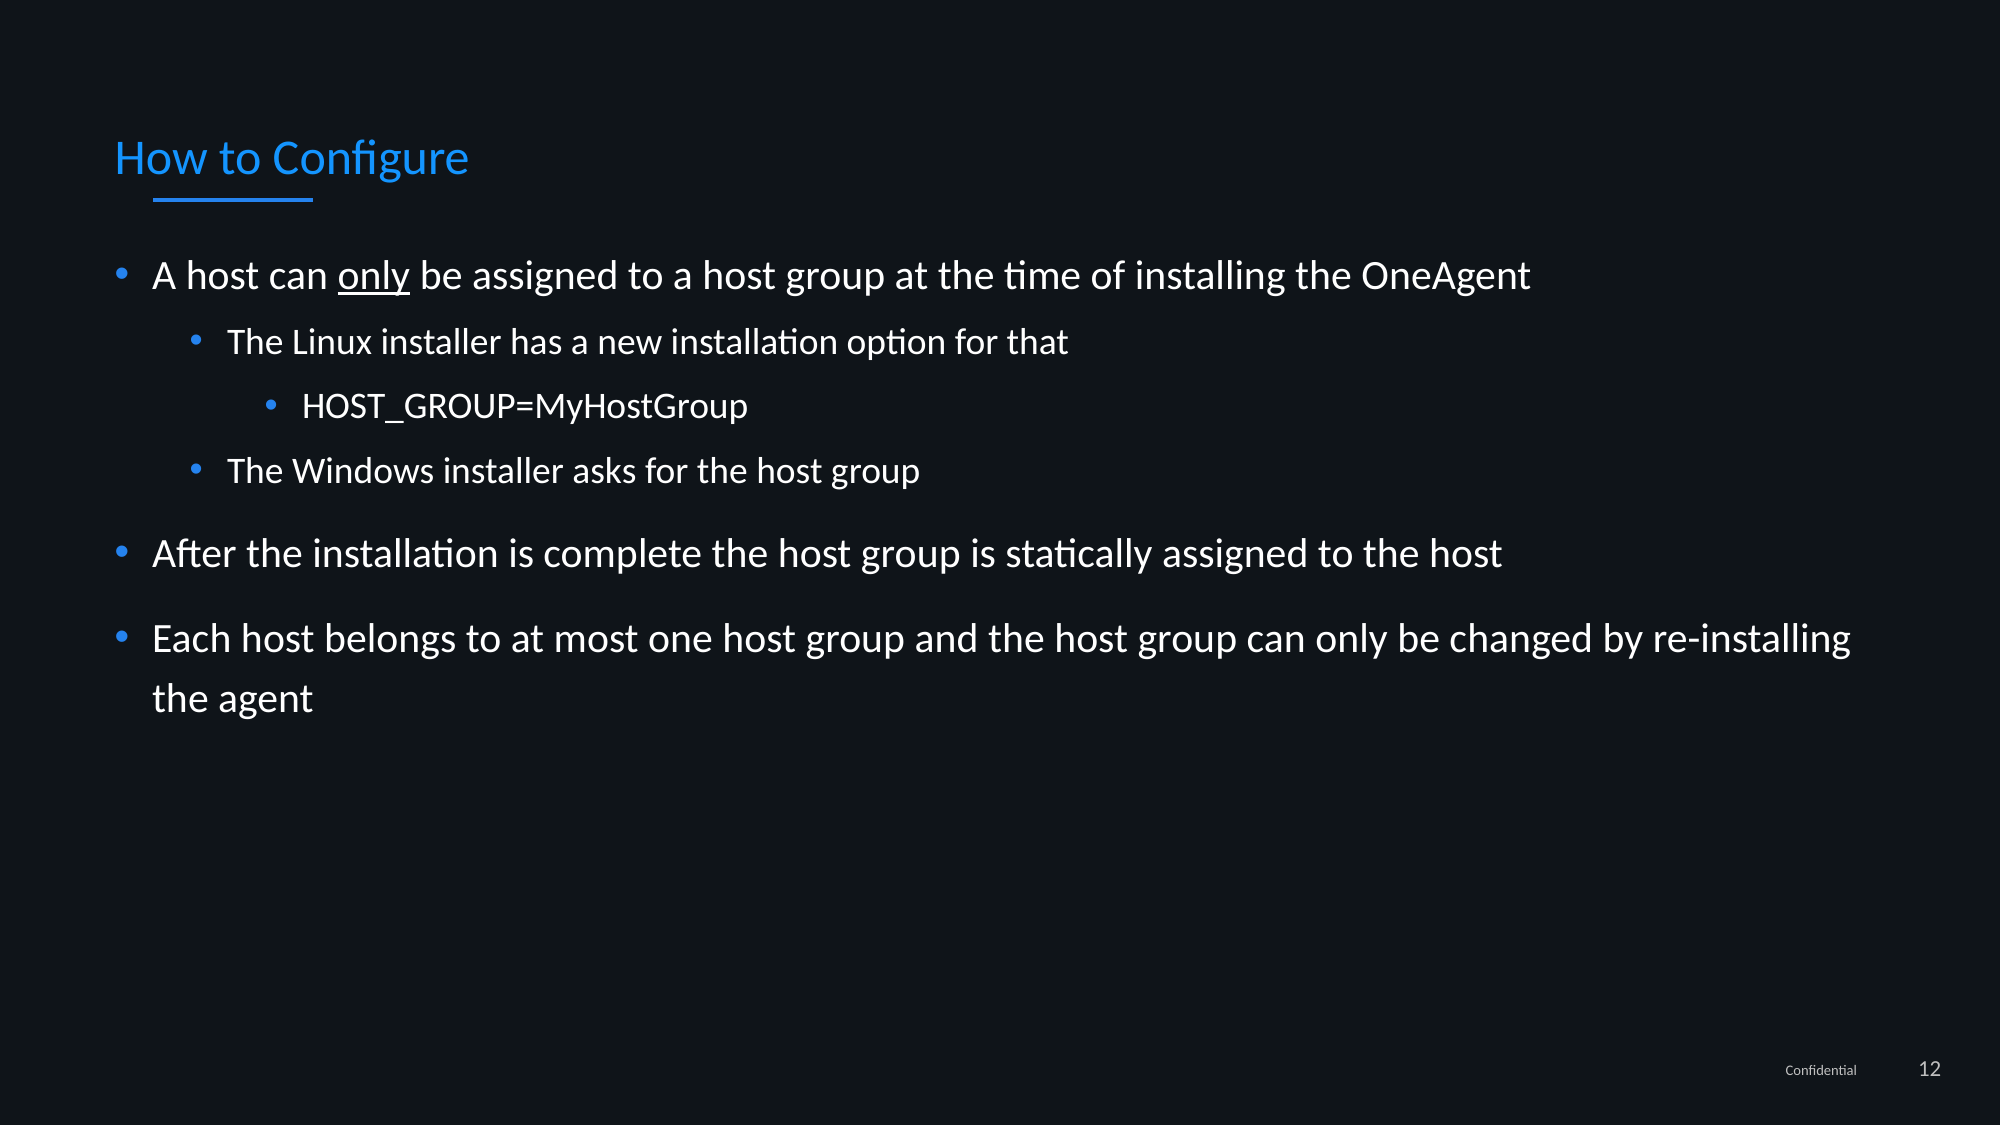

# How to Configure
A host can only be assigned to a host group at the time of installing the OneAgent
The Linux installer has a new installation option for that
HOST_GROUP=MyHostGroup
The Windows installer asks for the host group
After the installation is complete the host group is statically assigned to the host
Each host belongs to at most one host group and the host group can only be changed by re-installing the agent